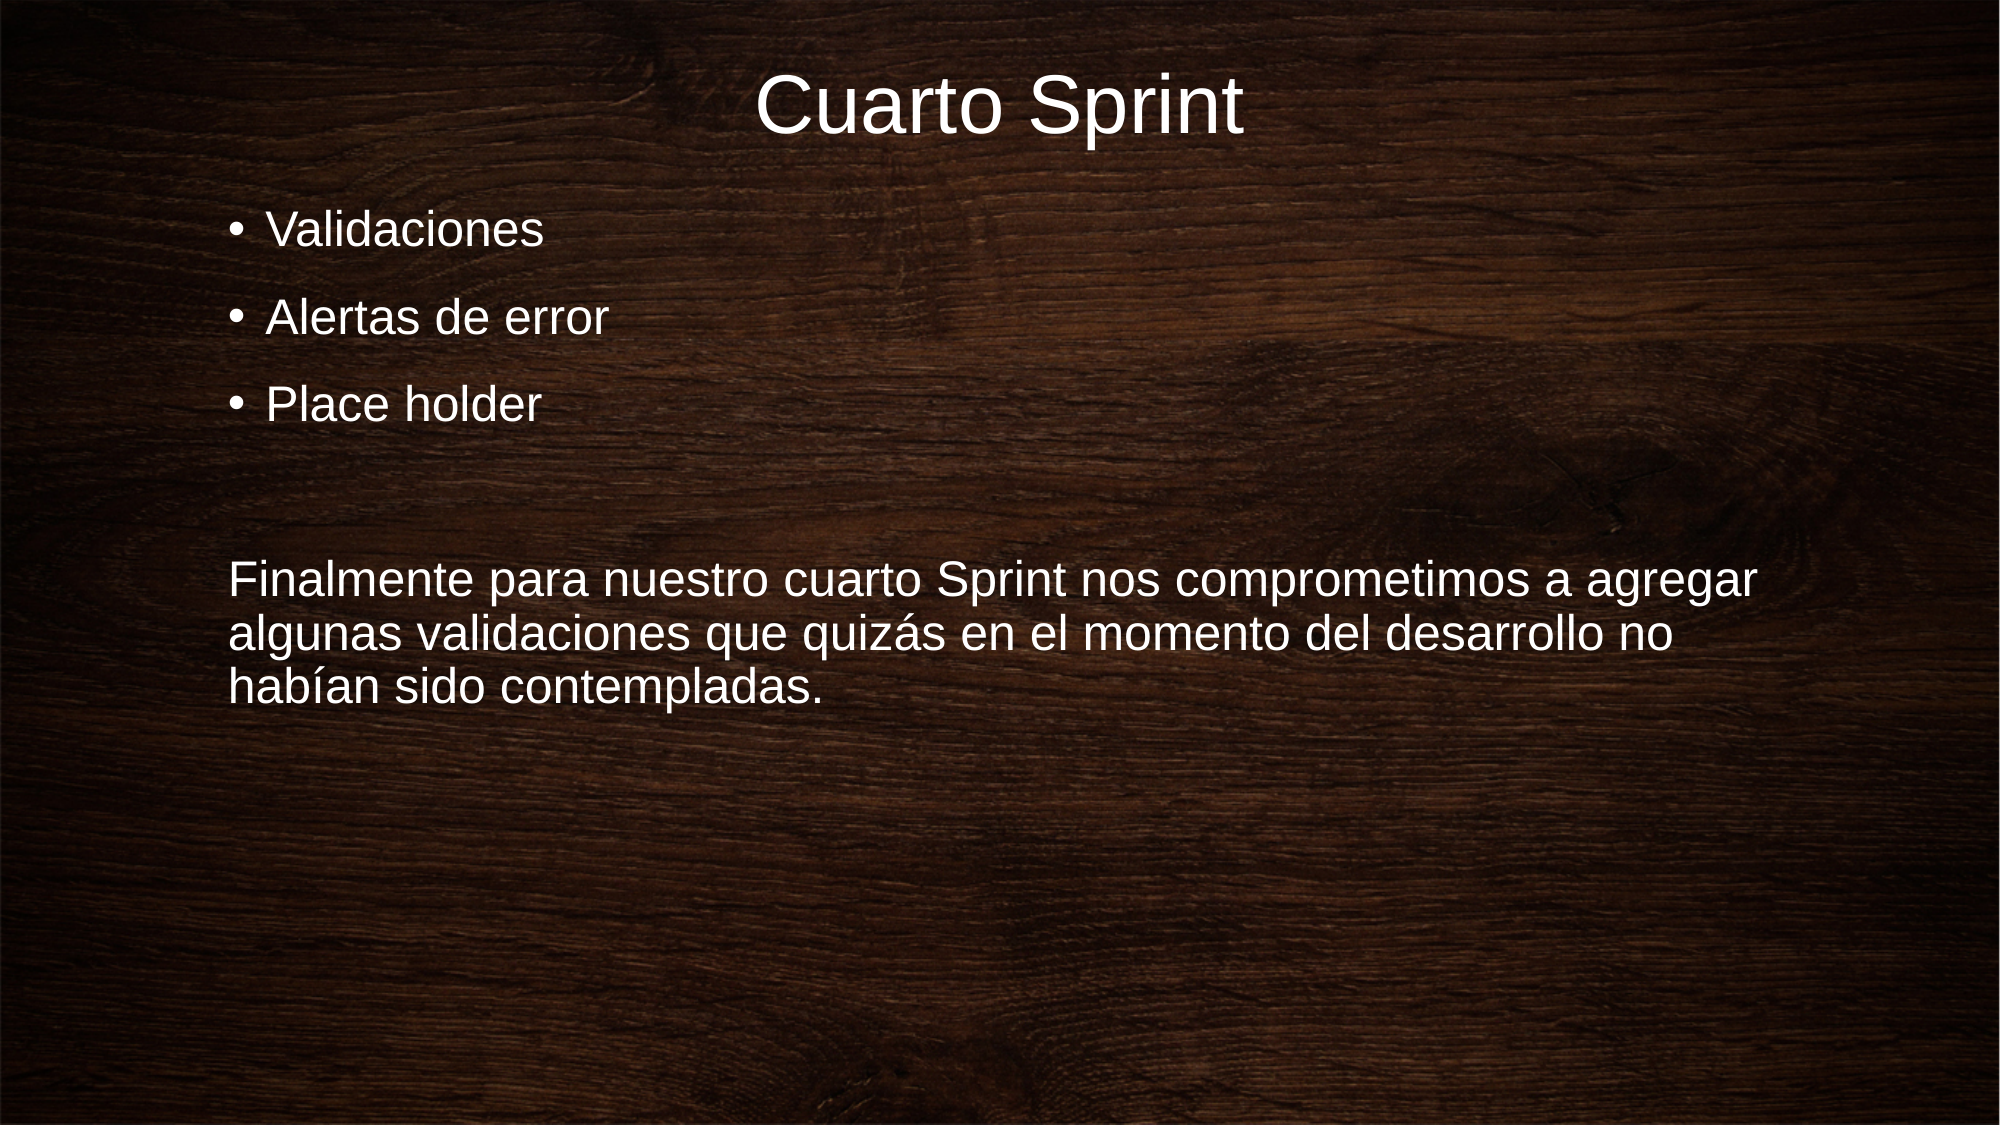

# Cuarto Sprint
Validaciones
Alertas de error
Place holder

Finalmente para nuestro cuarto Sprint nos comprometimos a agregar algunas validaciones que quizás en el momento del desarrollo no habían sido contempladas.